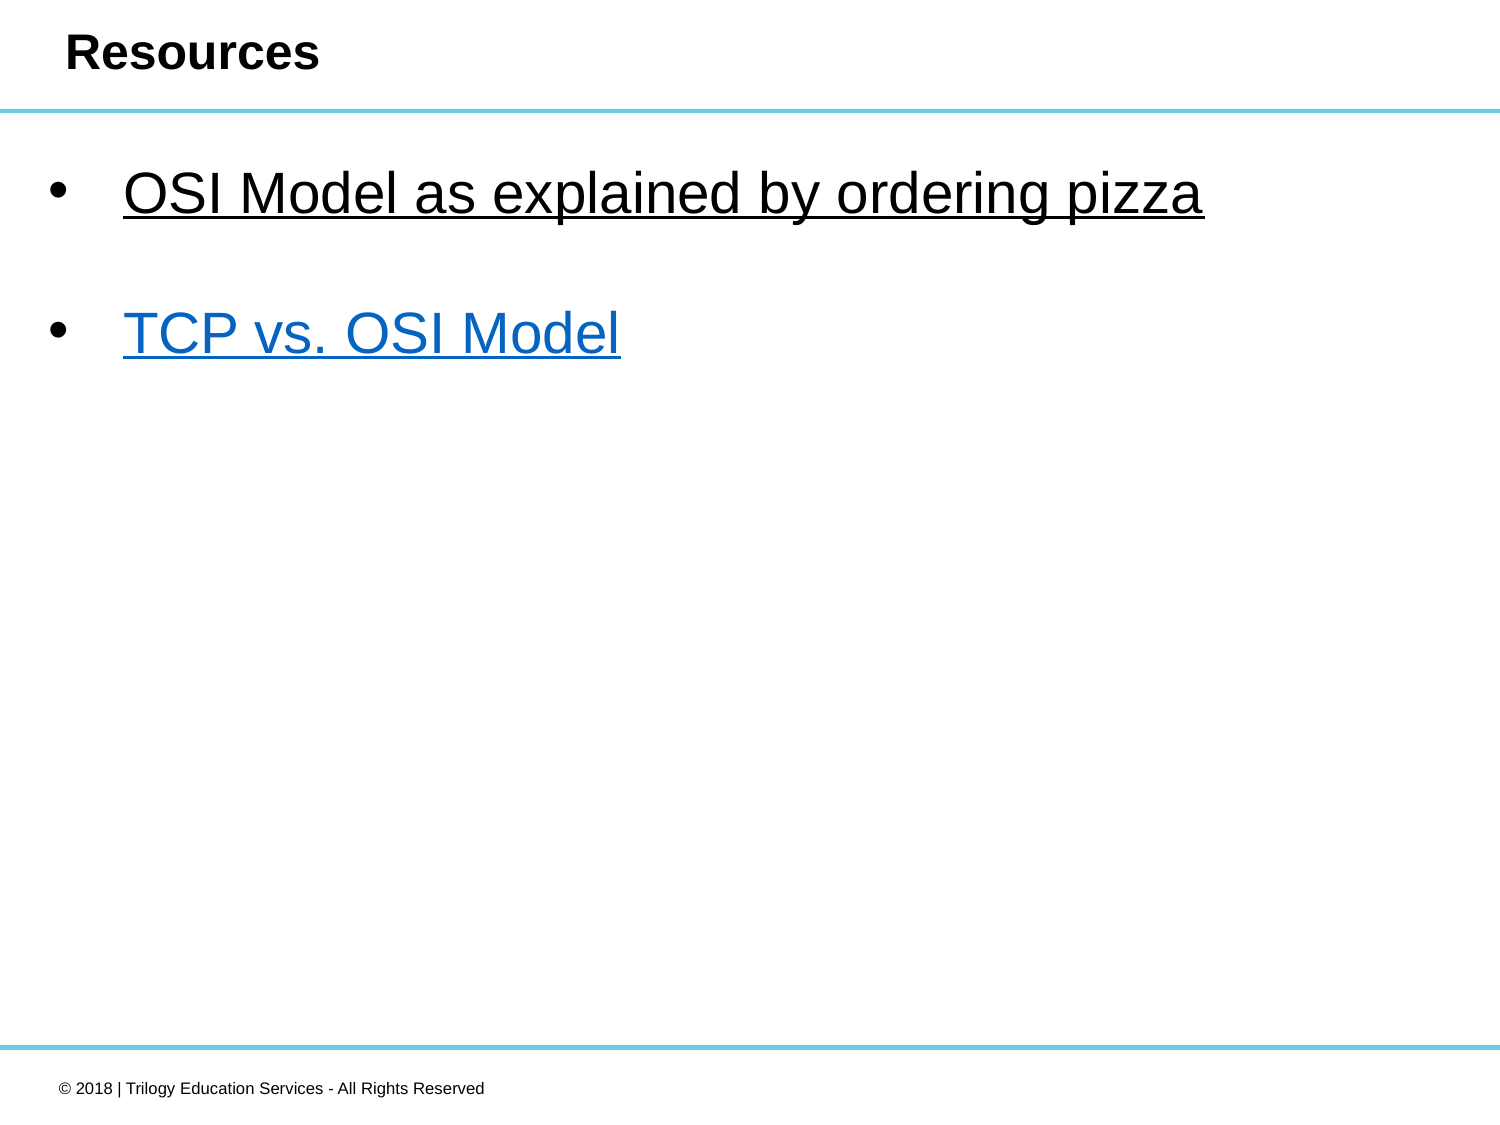

# Resources
OSI Model as explained by ordering pizza
TCP vs. OSI Model